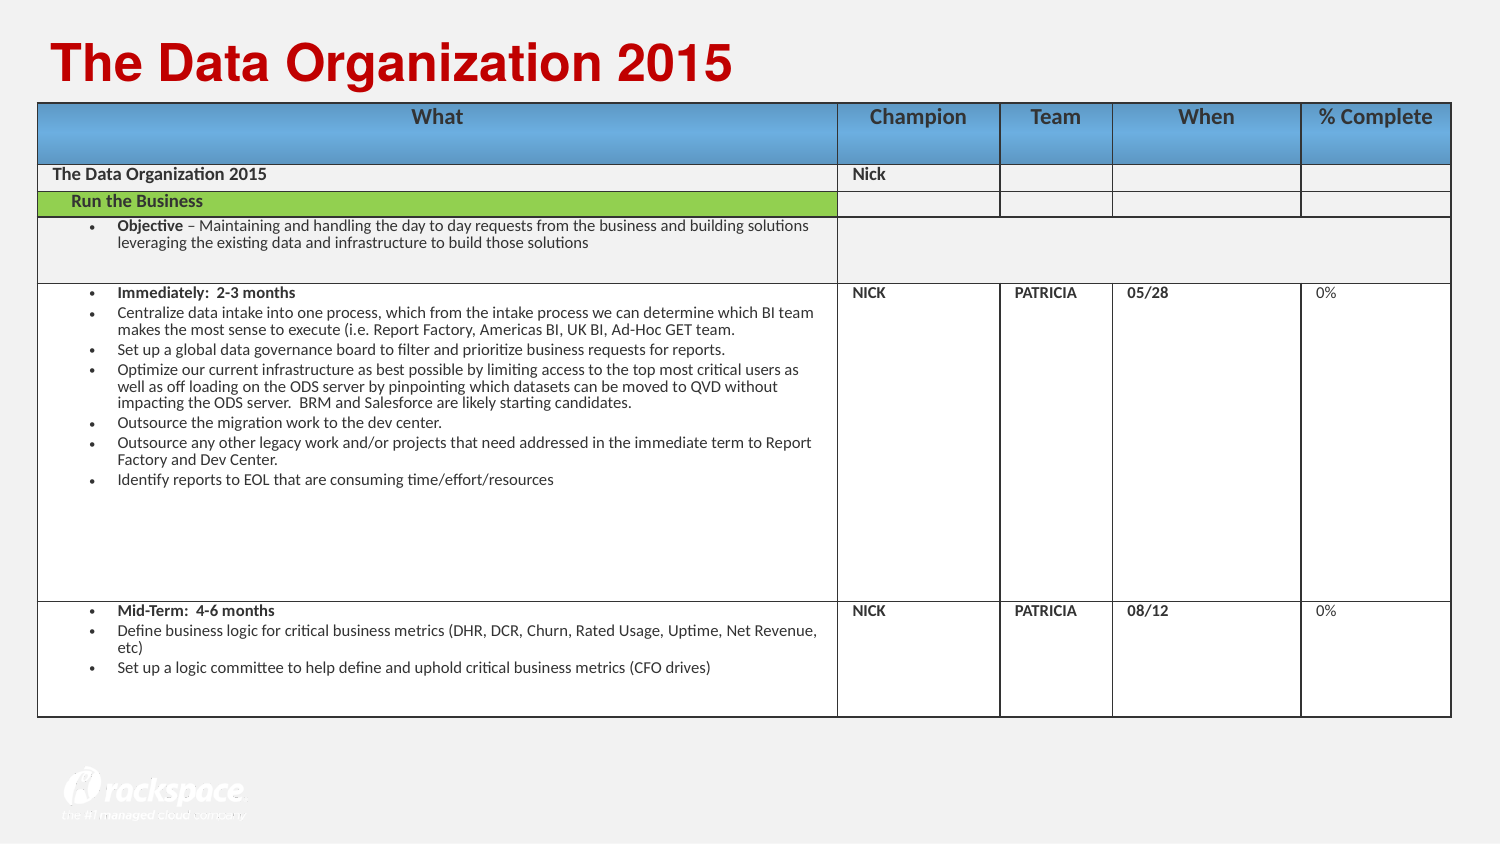

The Data Organization 2015
| What | Champion | Team | When | % Complete |
| --- | --- | --- | --- | --- |
| The Data Organization 2015 | Nick |  |  |  |
| Run the Business |  |  |  |  |
| Objective – Maintaining and handling the day to day requests from the business and building solutions leveraging the existing data and infrastructure to build those solutions |  |  |  |  |
| Immediately: 2-3 months Centralize data intake into one process, which from the intake process we can determine which BI team makes the most sense to execute (i.e. Report Factory, Americas BI, UK BI, Ad-Hoc GET team. Set up a global data governance board to filter and prioritize business requests for reports. Optimize our current infrastructure as best possible by limiting access to the top most critical users as well as off loading on the ODS server by pinpointing which datasets can be moved to QVD without impacting the ODS server. BRM and Salesforce are likely starting candidates. Outsource the migration work to the dev center. Outsource any other legacy work and/or projects that need addressed in the immediate term to Report Factory and Dev Center. Identify reports to EOL that are consuming time/effort/resources | Nick | Patricia | 05/28 | 0% |
| Mid-Term: 4-6 months Define business logic for critical business metrics (DHR, DCR, Churn, Rated Usage, Uptime, Net Revenue, etc) Set up a logic committee to help define and uphold critical business metrics (CFO drives) | Nick | Patricia | 08/12 | 0% |